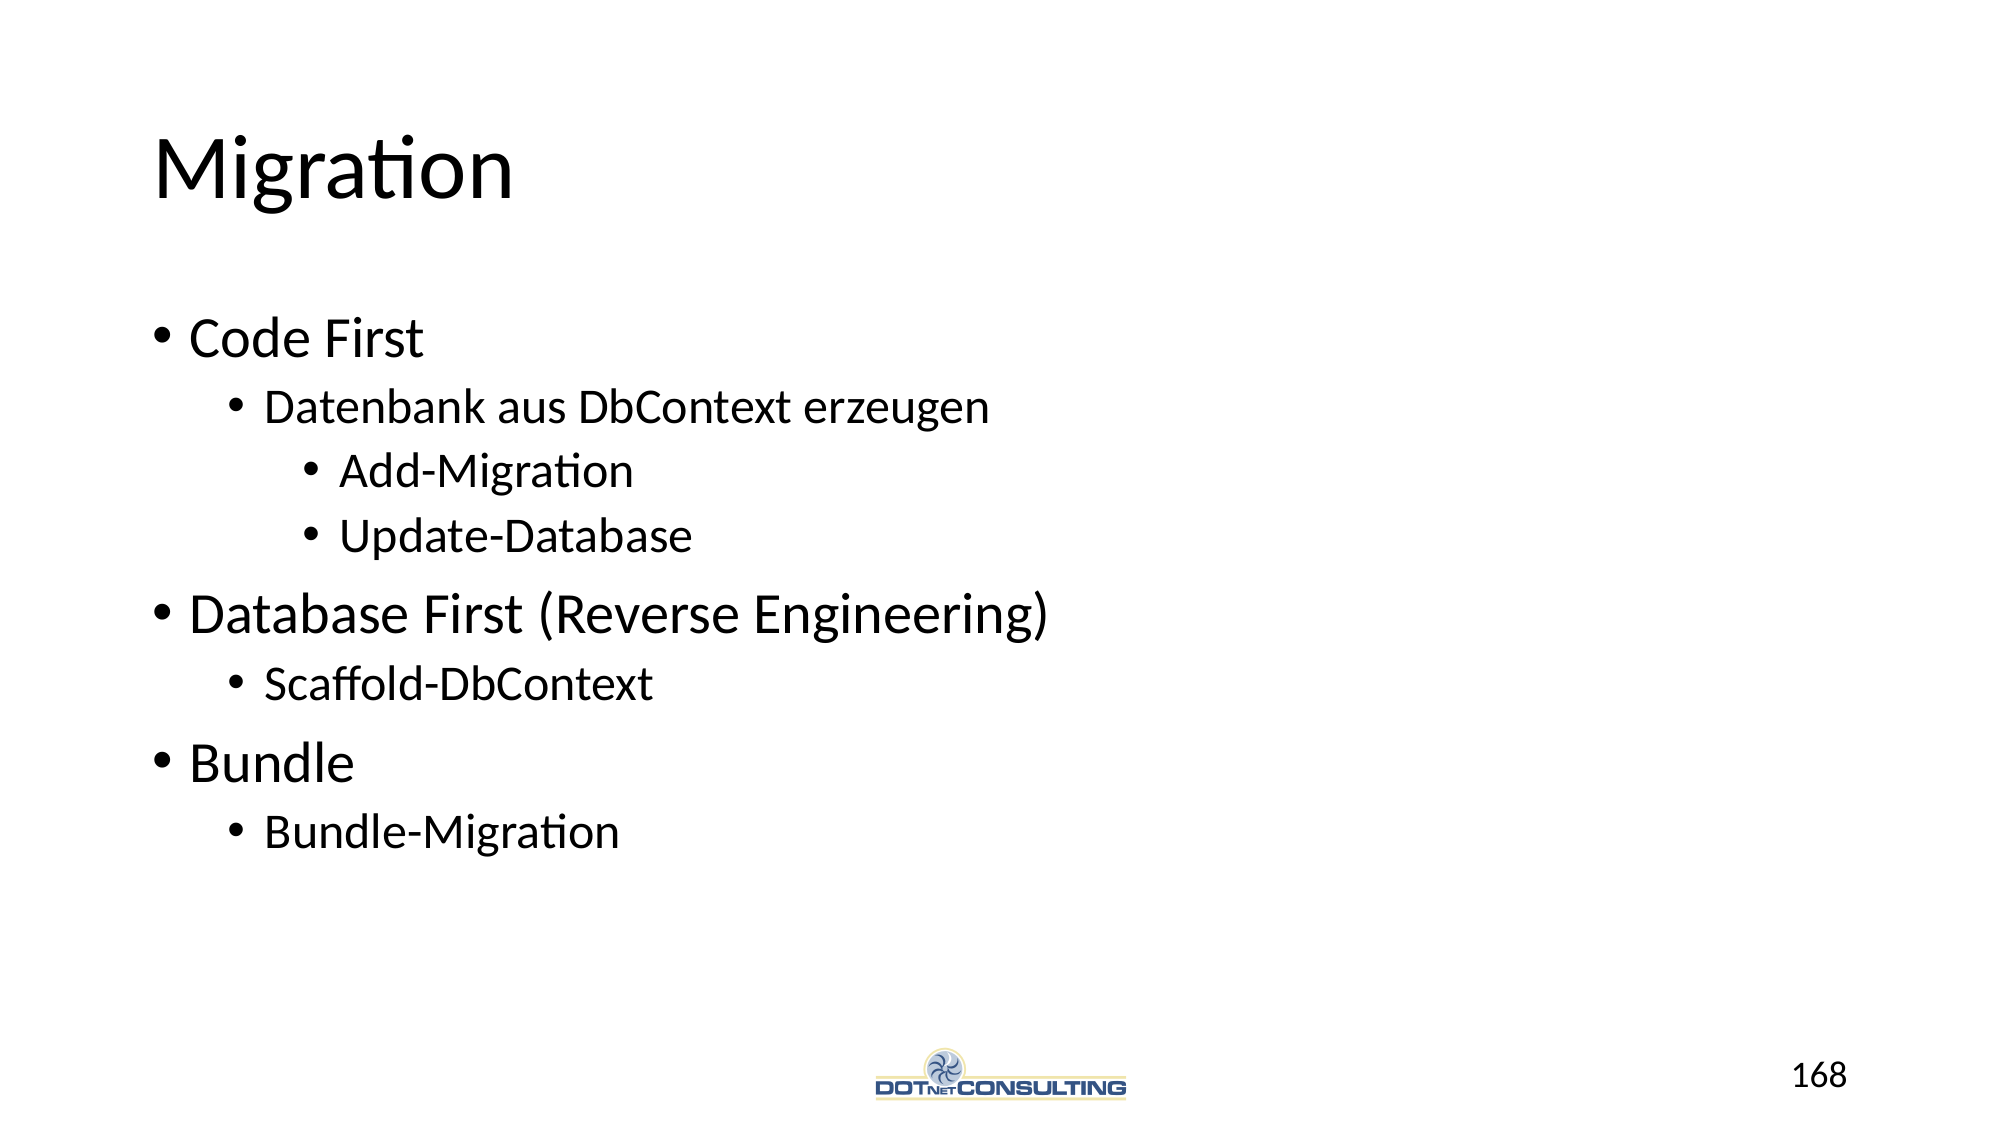

# Migration
Code First
Datenbank aus DbContext erzeugen
Add-Migration
Update-Database
Database First (Reverse Engineering)
Scaffold-DbContext
Bundle
Bundle-Migration
168